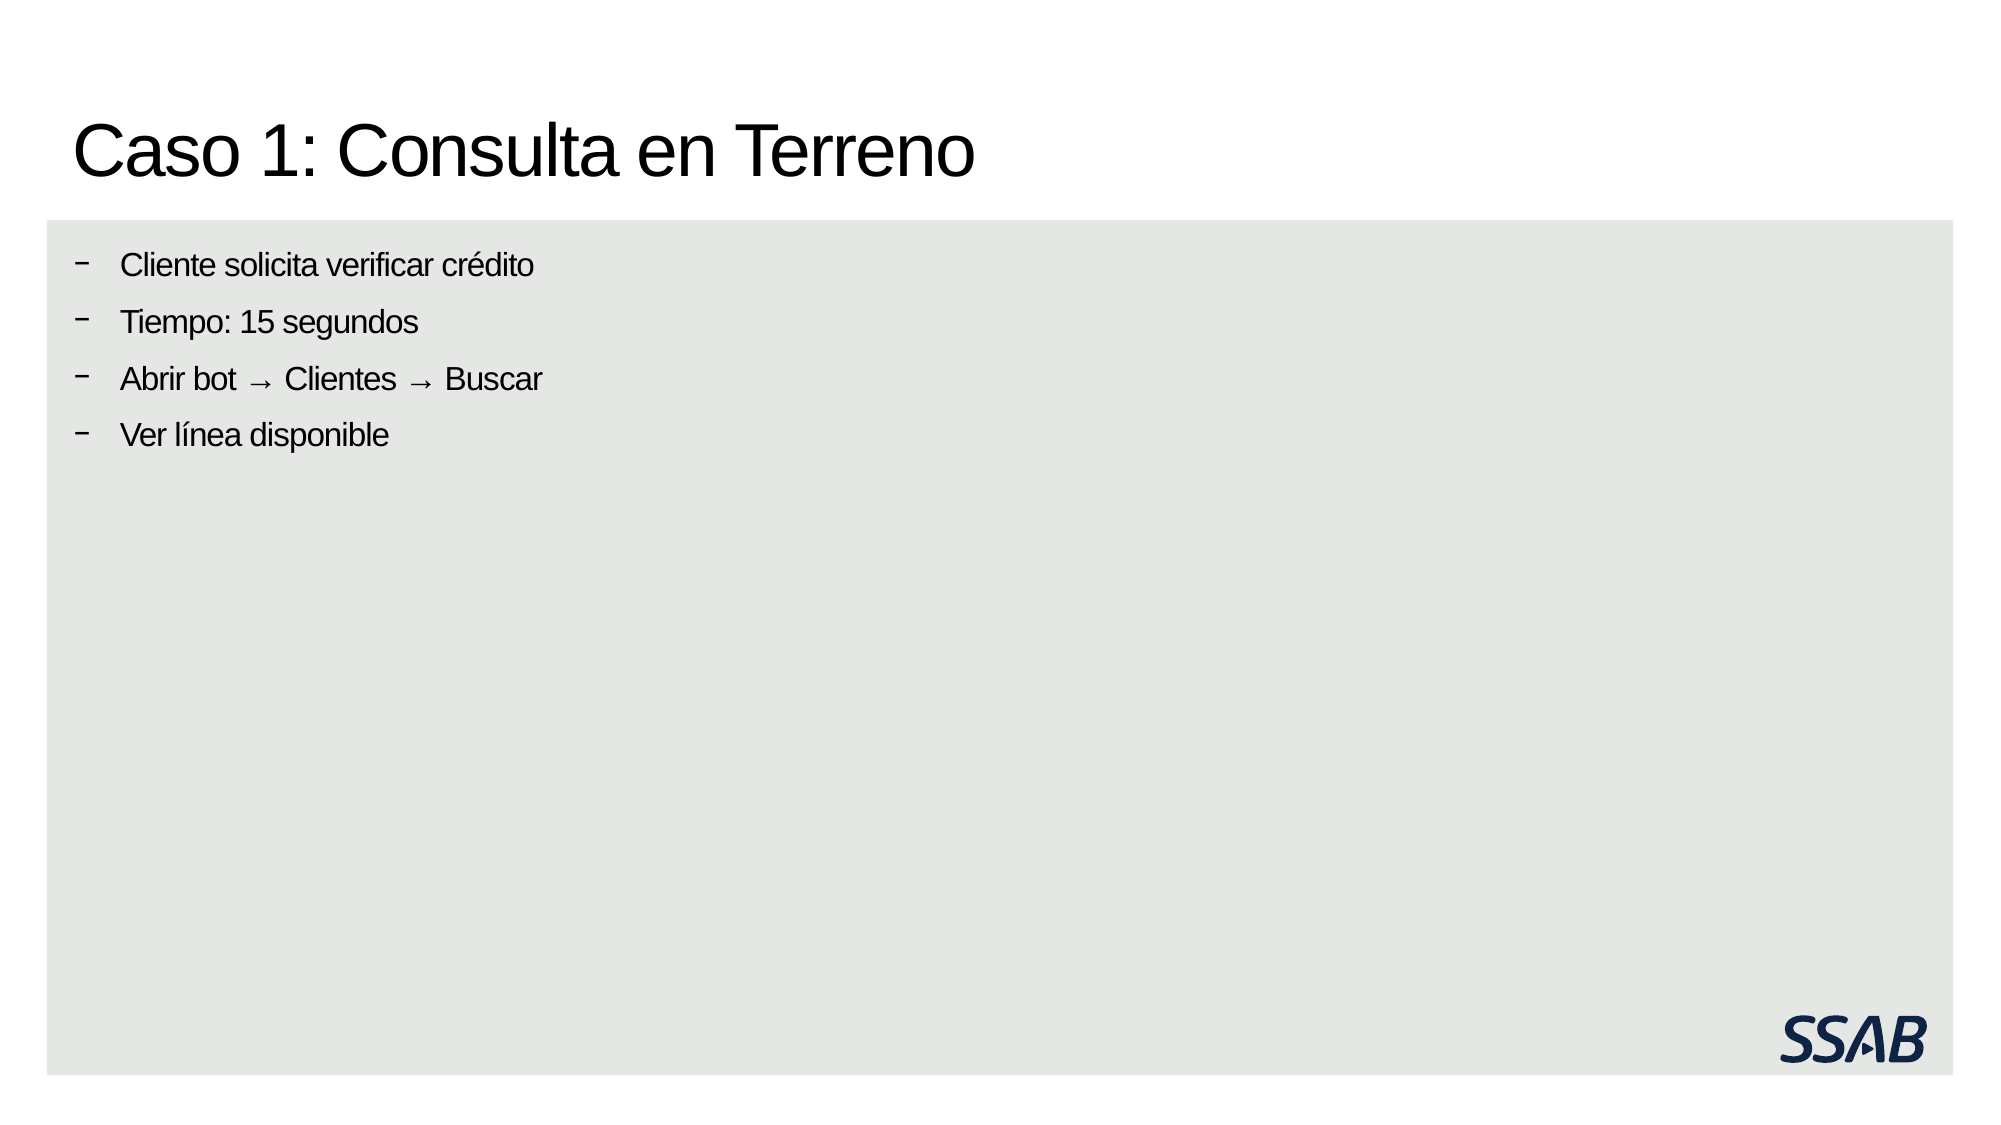

# Caso 1: Consulta en Terreno
Cliente solicita verificar crédito
Tiempo: 15 segundos
Abrir bot → Clientes → Buscar
Ver línea disponible